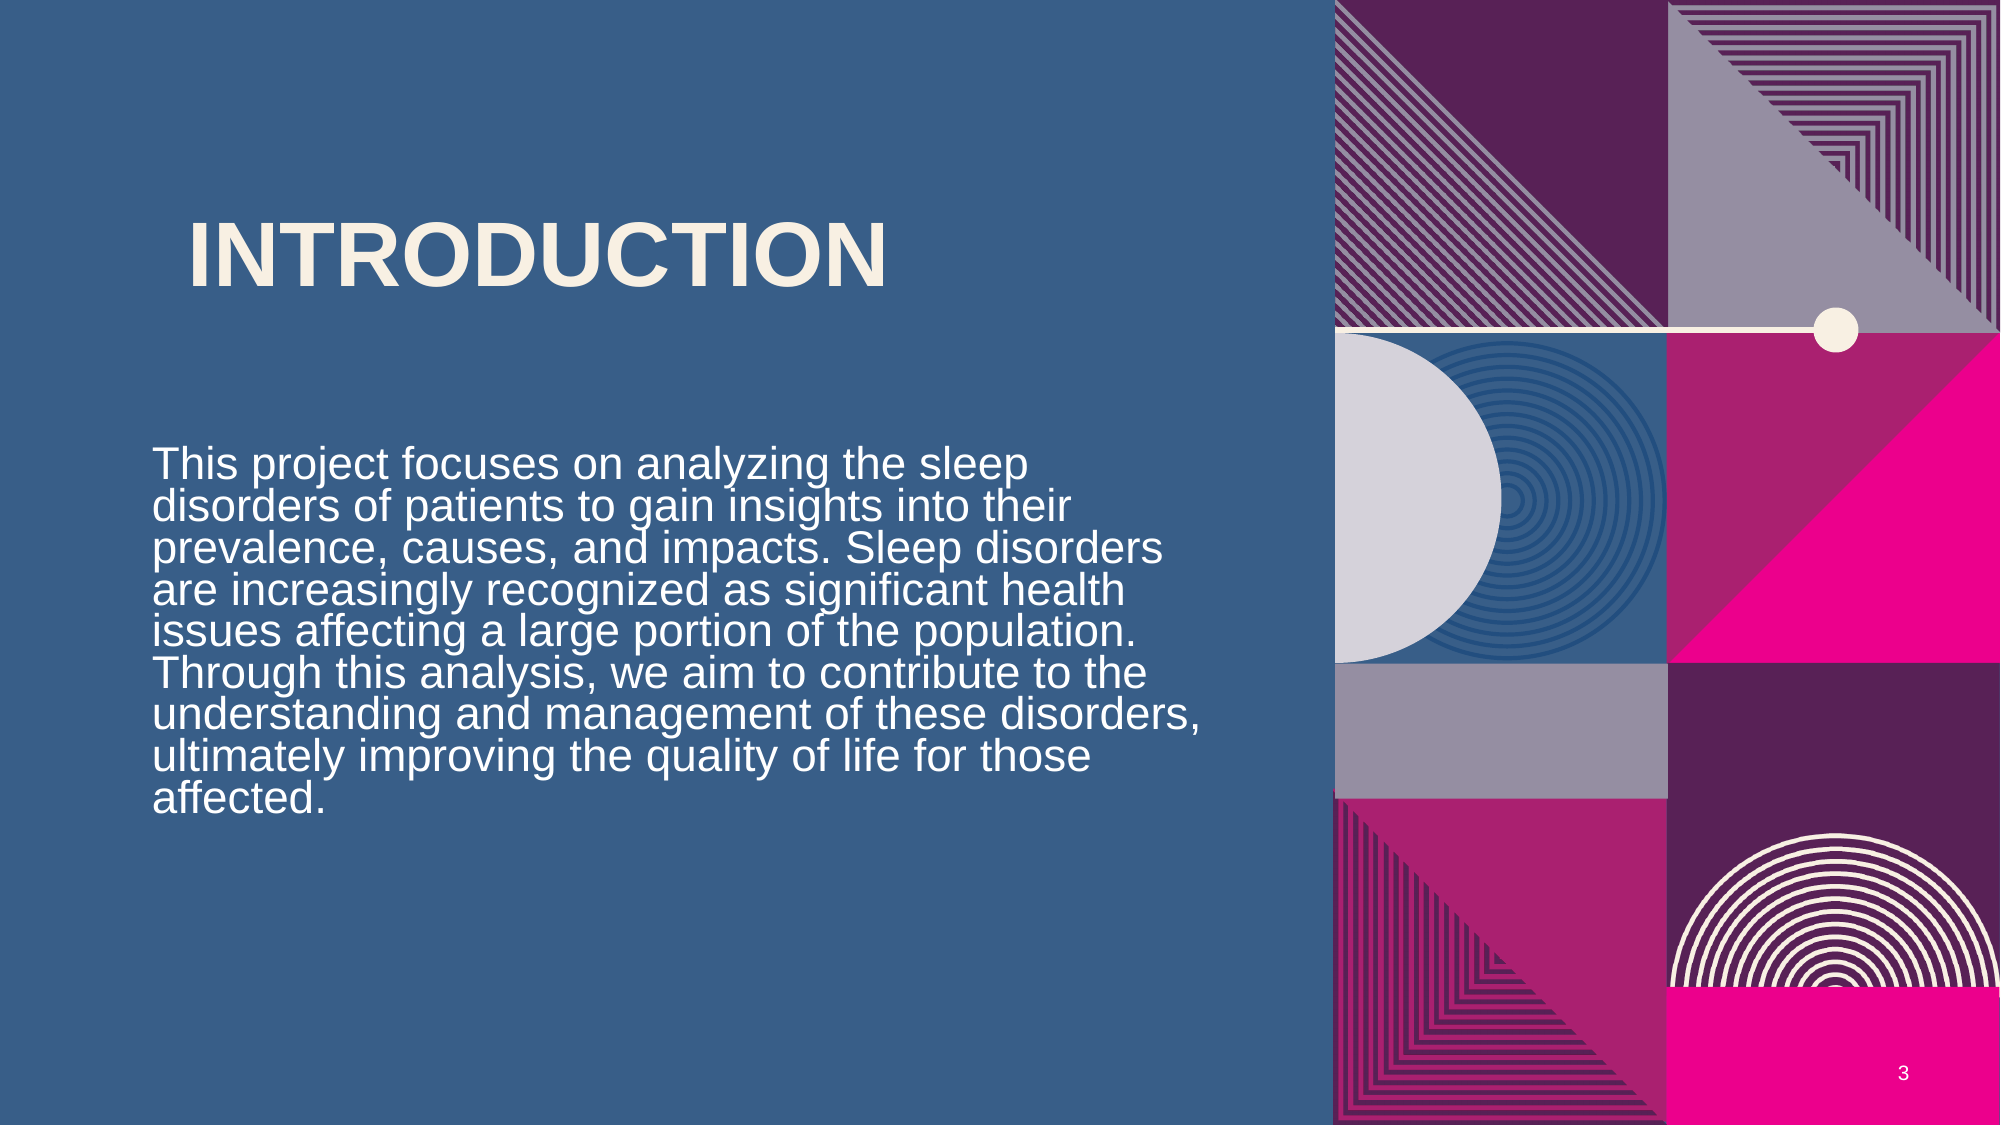

# Introduction
This project focuses on analyzing the sleep disorders of patients to gain insights into their prevalence, causes, and impacts. Sleep disorders are increasingly recognized as significant health issues affecting a large portion of the population. Through this analysis, we aim to contribute to the understanding and management of these disorders, ultimately improving the quality of life for those affected.
3